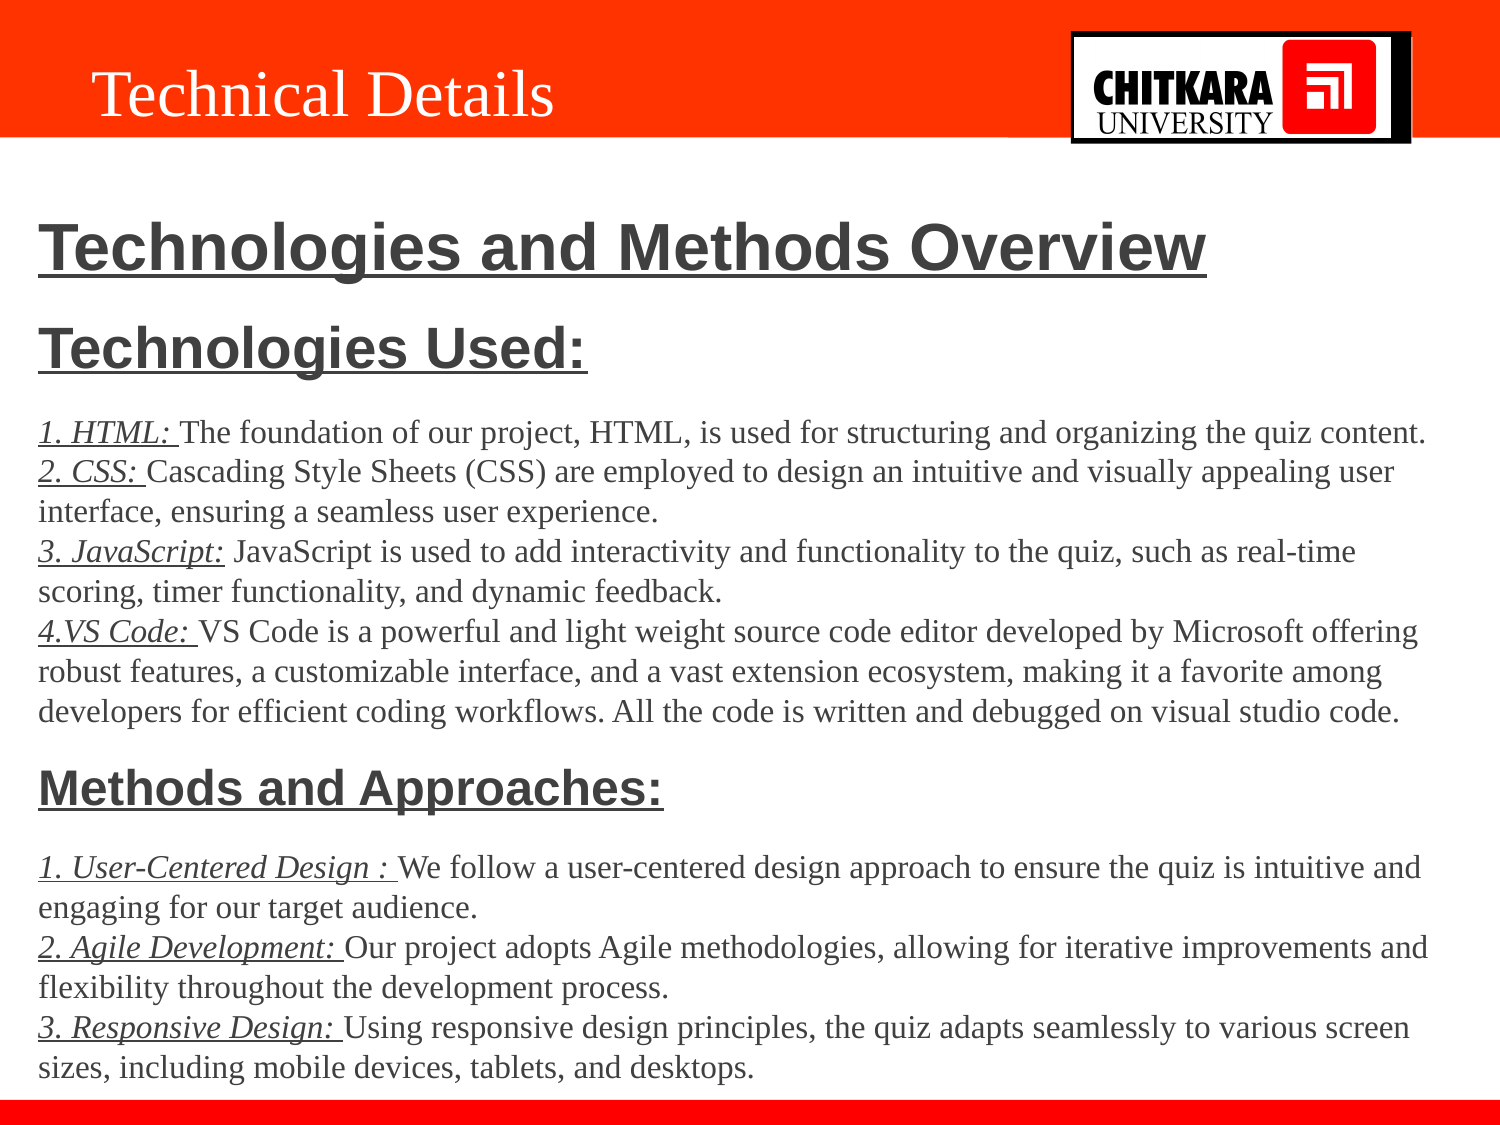

Technical Details
Technologies and Methods Overview

Technologies Used:

1. HTML: The foundation of our project, HTML, is used for structuring and organizing the quiz content.
2. CSS: Cascading Style Sheets (CSS) are employed to design an intuitive and visually appealing user interface, ensuring a seamless user experience.
3. JavaScript: JavaScript is used to add interactivity and functionality to the quiz, such as real-time scoring, timer functionality, and dynamic feedback.
4.VS Code: VS Code is a powerful and light weight source code editor developed by Microsoft offering robust features, a customizable interface, and a vast extension ecosystem, making it a favorite among developers for efficient coding workflows. All the code is written and debugged on visual studio code.

Methods and Approaches:

1. User-Centered Design : We follow a user-centered design approach to ensure the quiz is intuitive and engaging for our target audience.
2. Agile Development: Our project adopts Agile methodologies, allowing for iterative improvements and flexibility throughout the development process.
3. Responsive Design: Using responsive design principles, the quiz adapts seamlessly to various screen sizes, including mobile devices, tablets, and desktops.